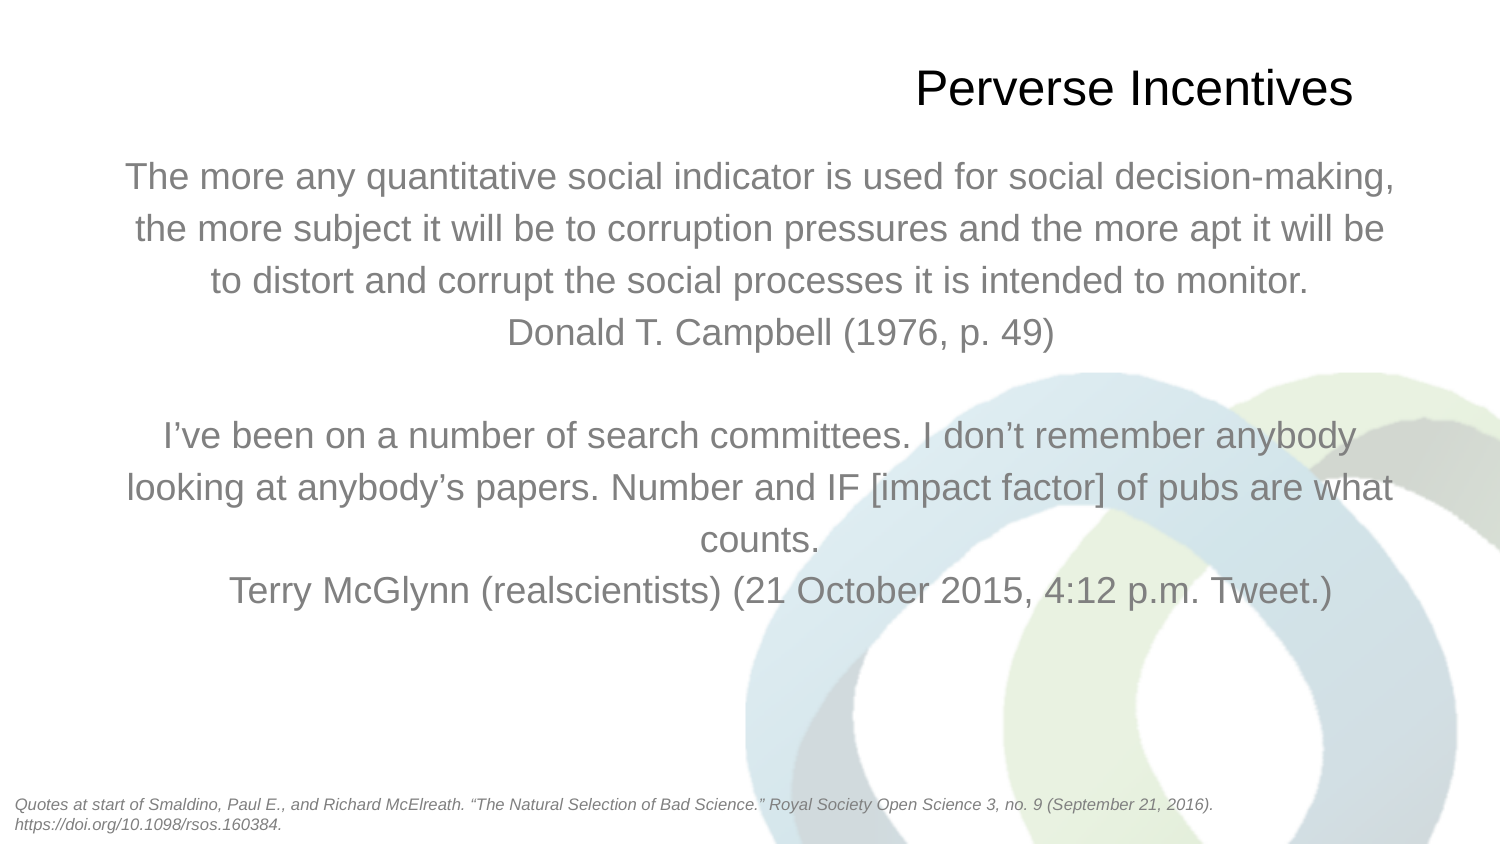

# Perverse Incentives
The more any quantitative social indicator is used for social decision-making, the more subject it will be to corruption pressures and the more apt it will be to distort and corrupt the social processes it is intended to monitor.
    Donald T. Campbell (1976, p. 49)

I’ve been on a number of search committees. I don’t remember anybody looking at anybody’s papers. Number and IF [impact factor] of pubs are what counts.
    Terry McGlynn (realscientists) (21 October 2015, 4:12 p.m. Tweet.)
Quotes at start of Smaldino, Paul E., and Richard McElreath. “The Natural Selection of Bad Science.” Royal Society Open Science 3, no. 9 (September 21, 2016). https://doi.org/10.1098/rsos.160384.